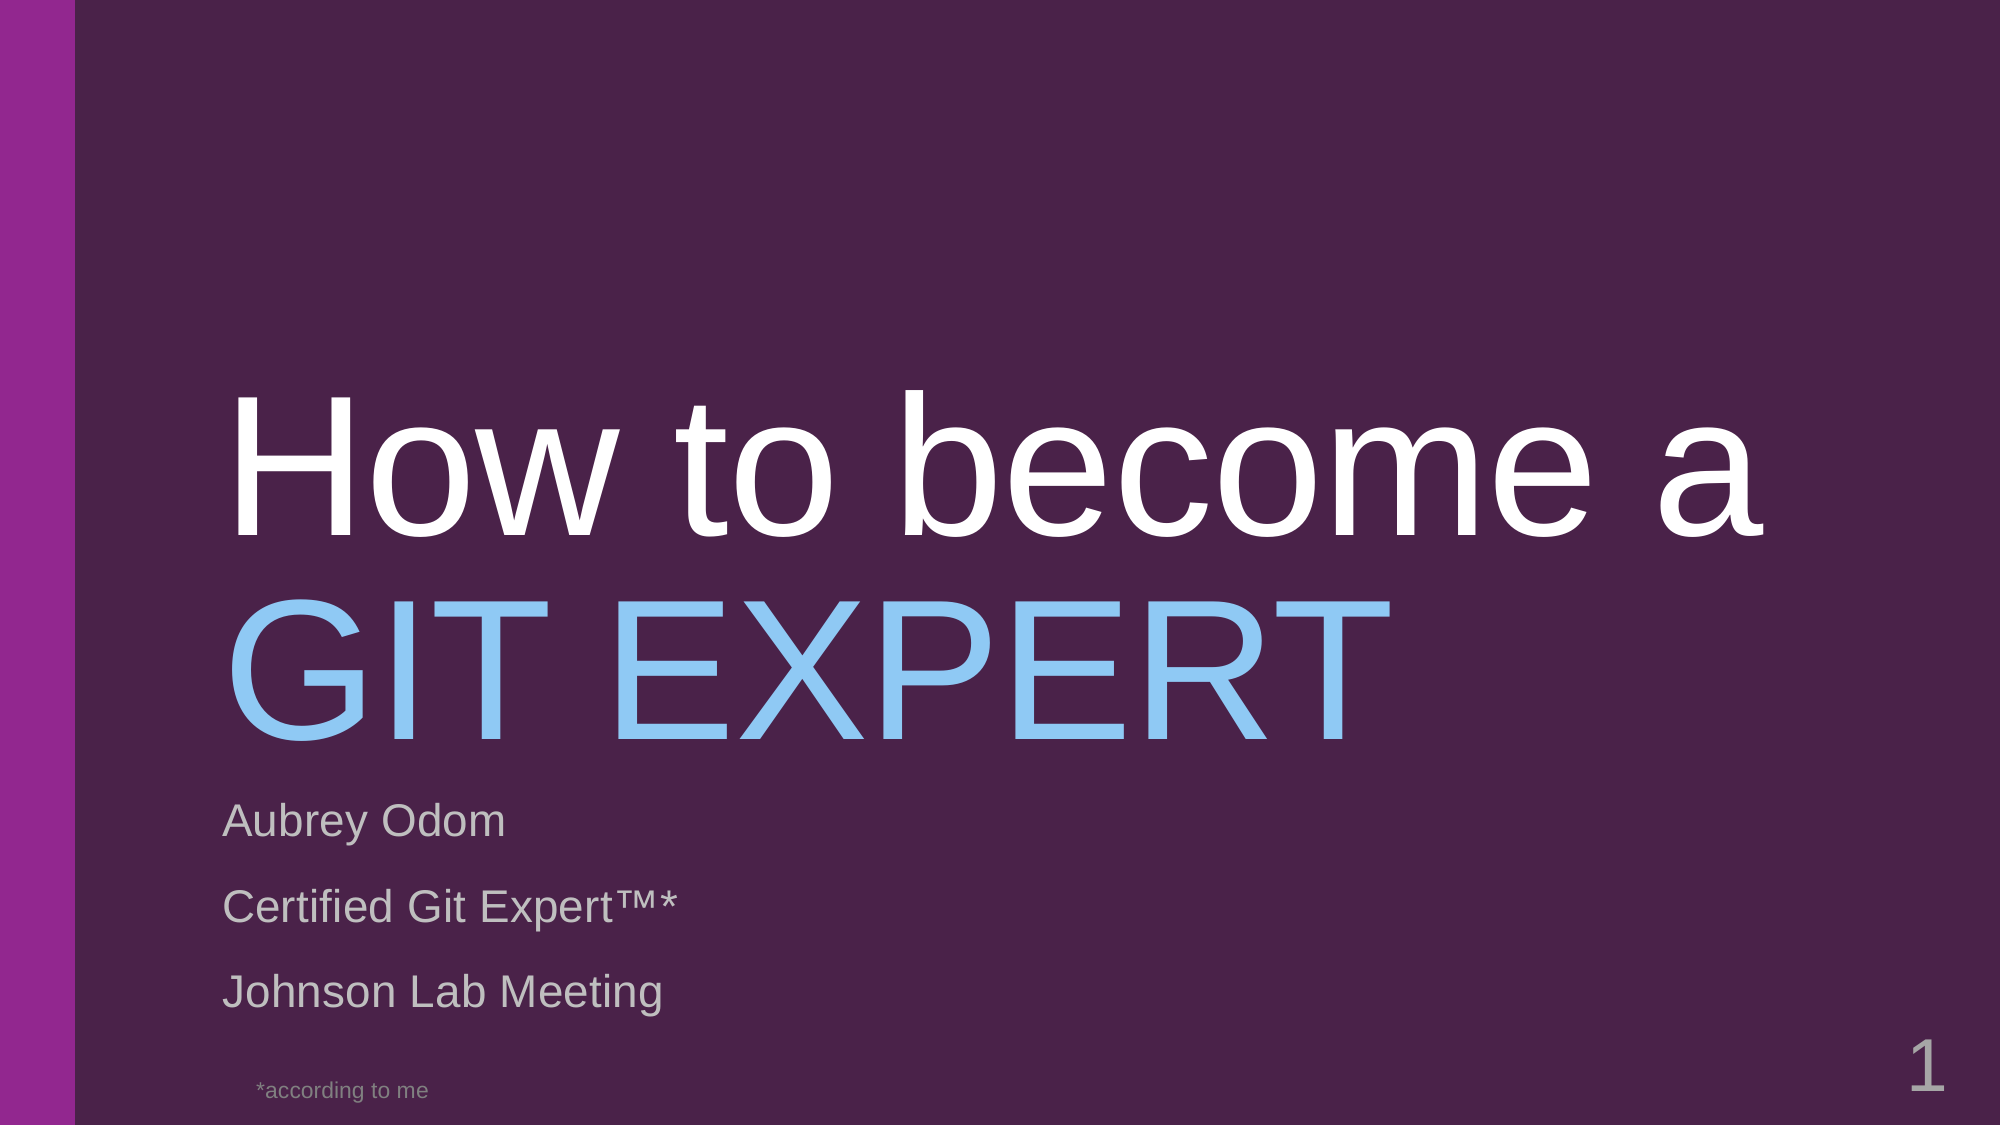

# How to become a GIT EXPERT
Aubrey Odom
Certified Git Expert™️*
Johnson Lab Meeting

1
*according to me